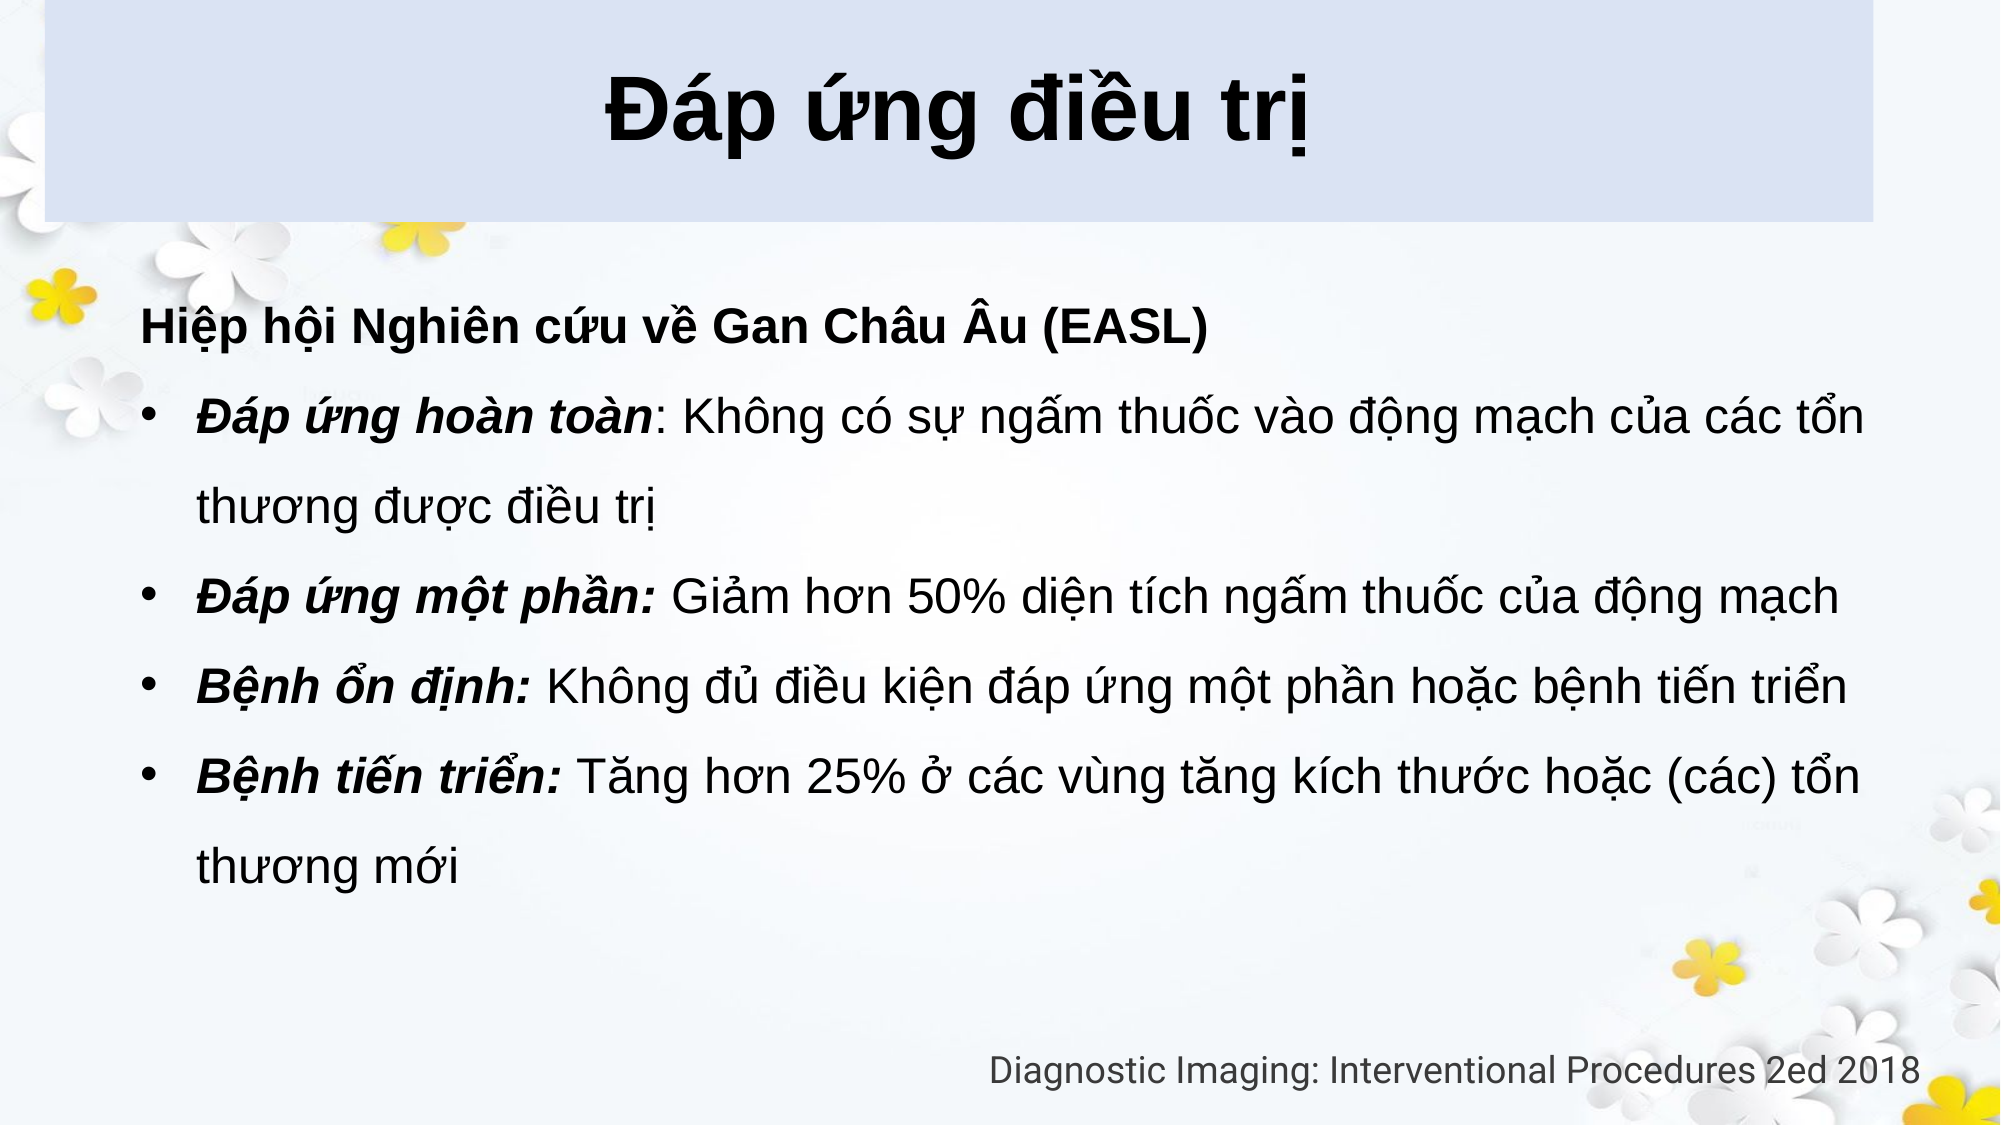

Đáp ứng điều trị
Hiệp hội Nghiên cứu về Gan Châu Âu (EASL)
Đáp ứng hoàn toàn: Không có sự ngấm thuốc vào động mạch của các tổn thương được điều trị
Đáp ứng một phần: Giảm hơn 50% diện tích ngấm thuốc của động mạch
Bệnh ổn định: Không đủ điều kiện đáp ứng một phần hoặc bệnh tiến triển
Bệnh tiến triển: Tăng hơn 25% ở các vùng tăng kích thước hoặc (các) tổn thương mới
Diagnostic Imaging: Interventional Procedures 2ed 2018